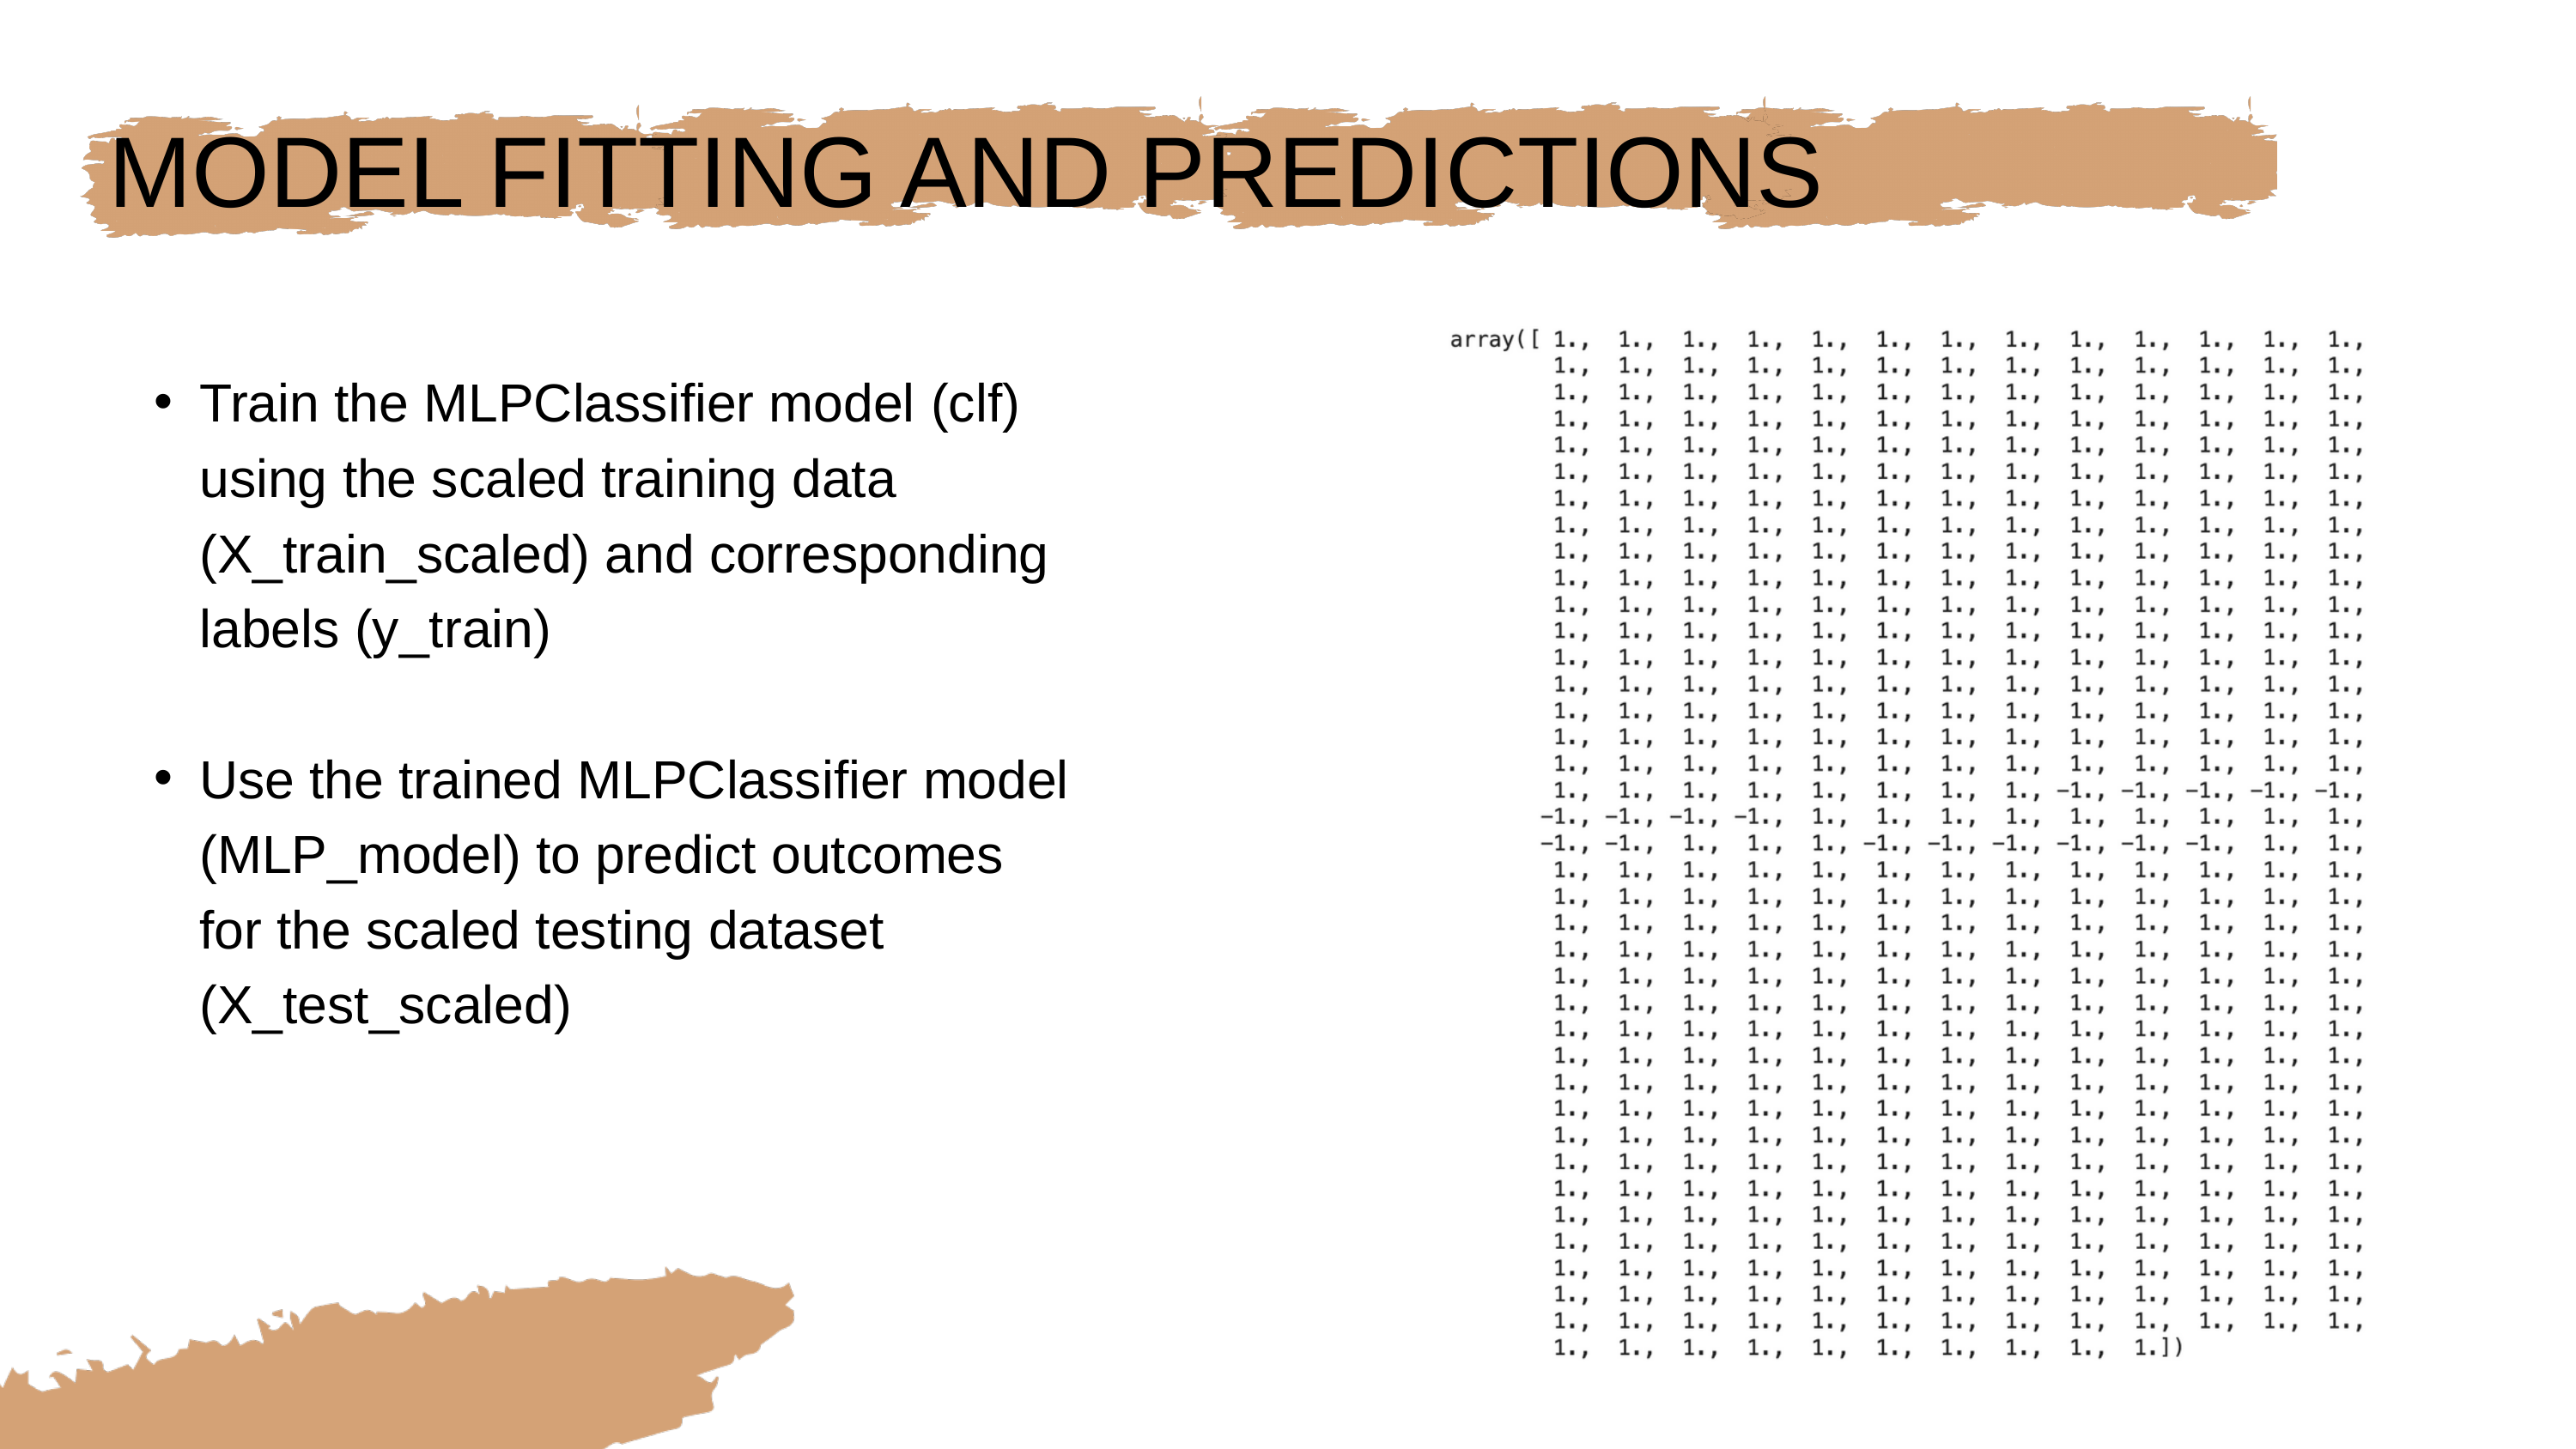

MODEL FITTING AND PREDICTIONS

Train the MLPClassifier model (clf) using the scaled training data (X_train_scaled) and corresponding labels (y_train)

Use the trained MLPClassifier model (MLP_model) to predict outcomes for the scaled testing dataset (X_test_scaled)